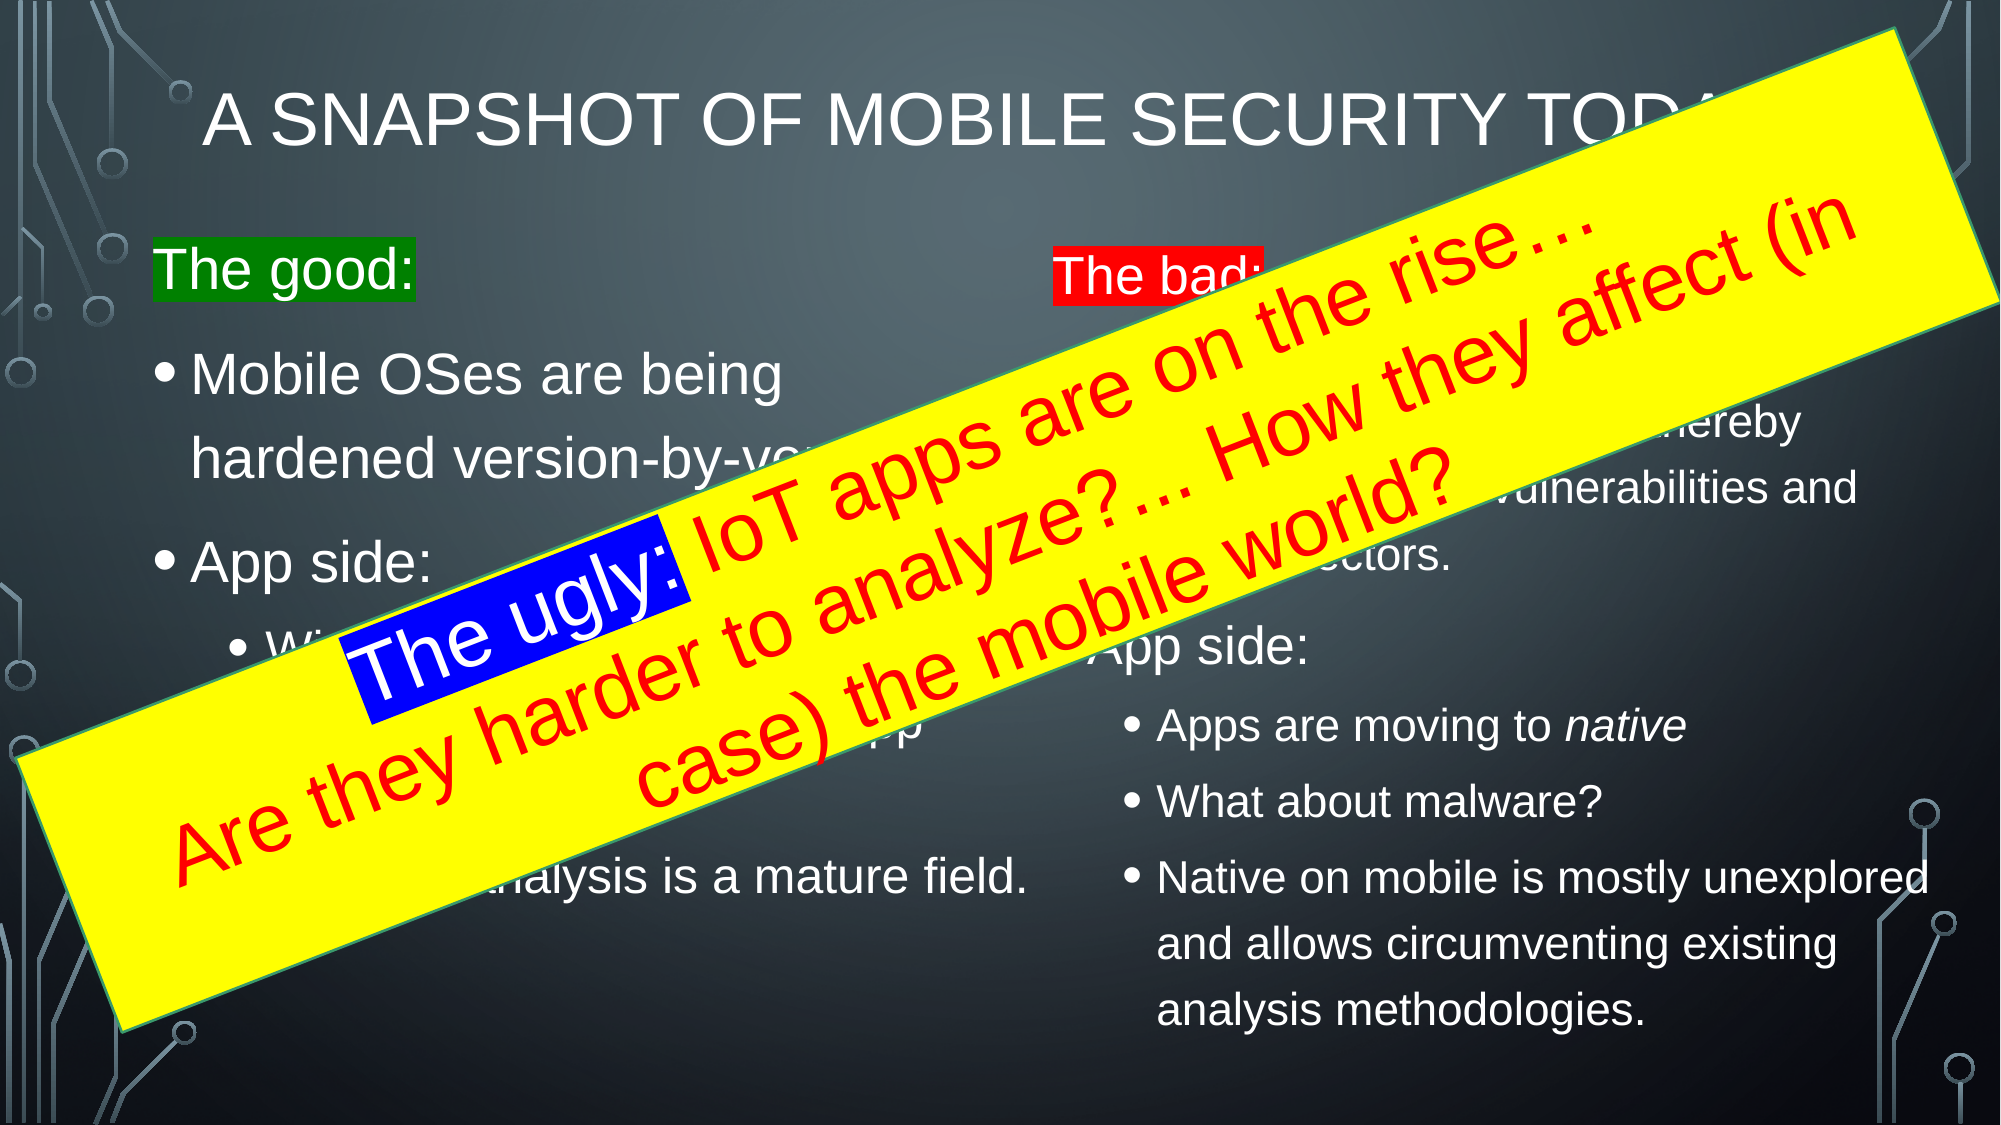

# A snapshot of mobile security today
The good:
Mobile OSes are being hardened version-by-version.
App side:
Wide literature for comprehensive static and dynamic single-app analysis.
Malware analysis is a mature field.
The bad:
Mobile OSes keep providing new features at any release, thereby introducing new vulnerabilities and attack vectors.
App side:
Apps are moving to native
What about malware?
Native on mobile is mostly unexplored and allows circumventing existing analysis methodologies.
The ugly: IoT apps are on the rise…
Are they harder to analyze?... How they affect (in case) the mobile world?